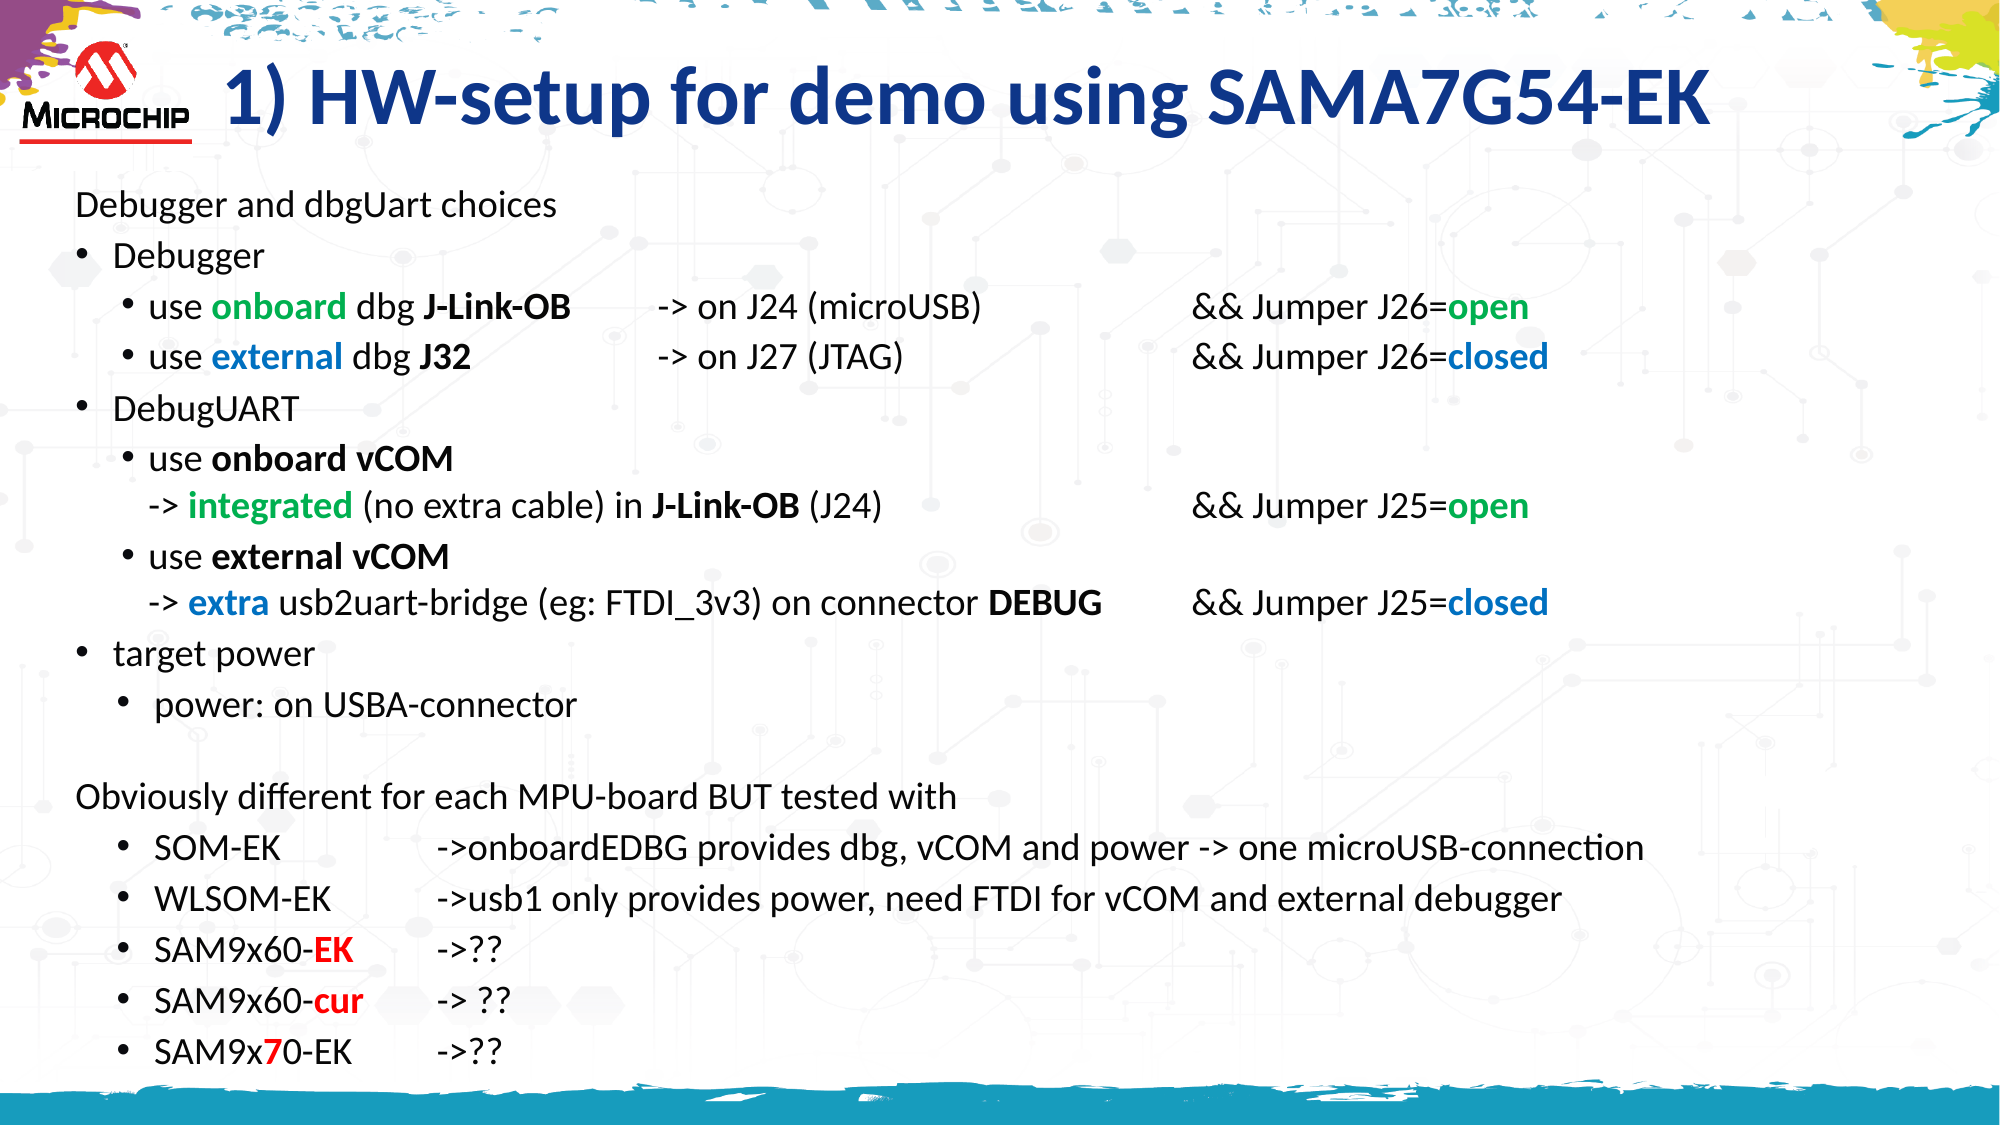

# 1) HW-setup for demo using SAMA7G54-EK
Debugger and dbgUart choices
Debugger
use onboard dbg J-Link-OB	-> on J24 (microUSB)	&& Jumper J26=open
use external dbg J32	-> on J27 (JTAG)	&& Jumper J26=closed
DebugUART
use onboard vCOM
-> integrated (no extra cable) in J-Link-OB (J24) 	&& Jumper J25=open
use external vCOM
-> extra usb2uart-bridge (eg: FTDI_3v3) on connector DEBUG	&& Jumper J25=closed
target power
power: on USBA-connector

Obviously different for each MPU-board BUT tested with
SOM-EK 	->onboardEDBG provides dbg, vCOM and power -> one microUSB-connection
WLSOM-EK	->usb1 only provides power, need FTDI for vCOM and external debugger
SAM9x60-EK	->??
SAM9x60-cur	-> ??
SAM9x70-EK	->??